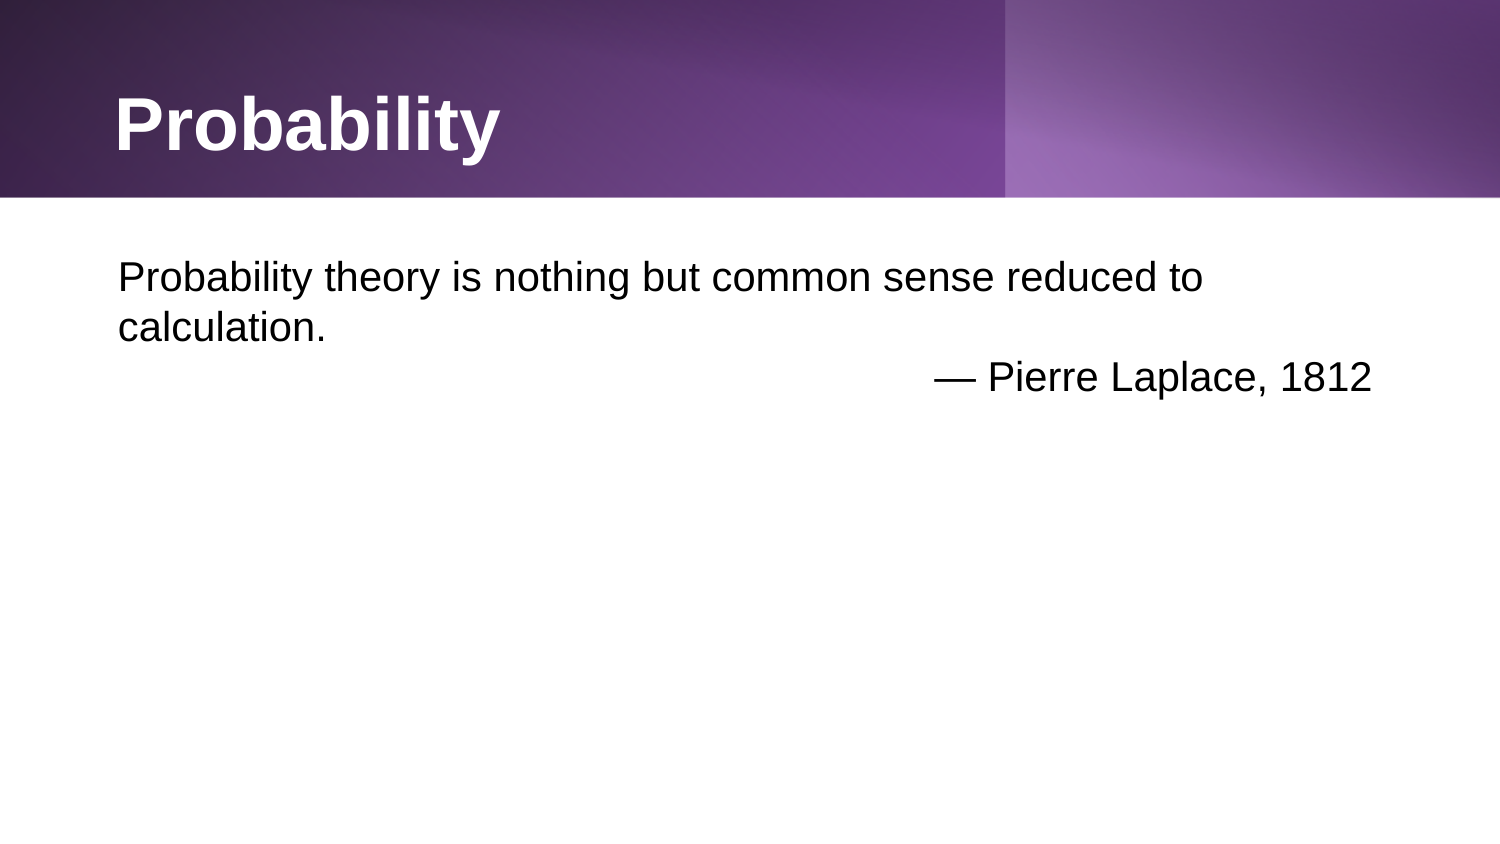

# Probability
Probability theory is nothing but common sense reduced to calculation.
                                                                       — Pierre Laplace, 1812